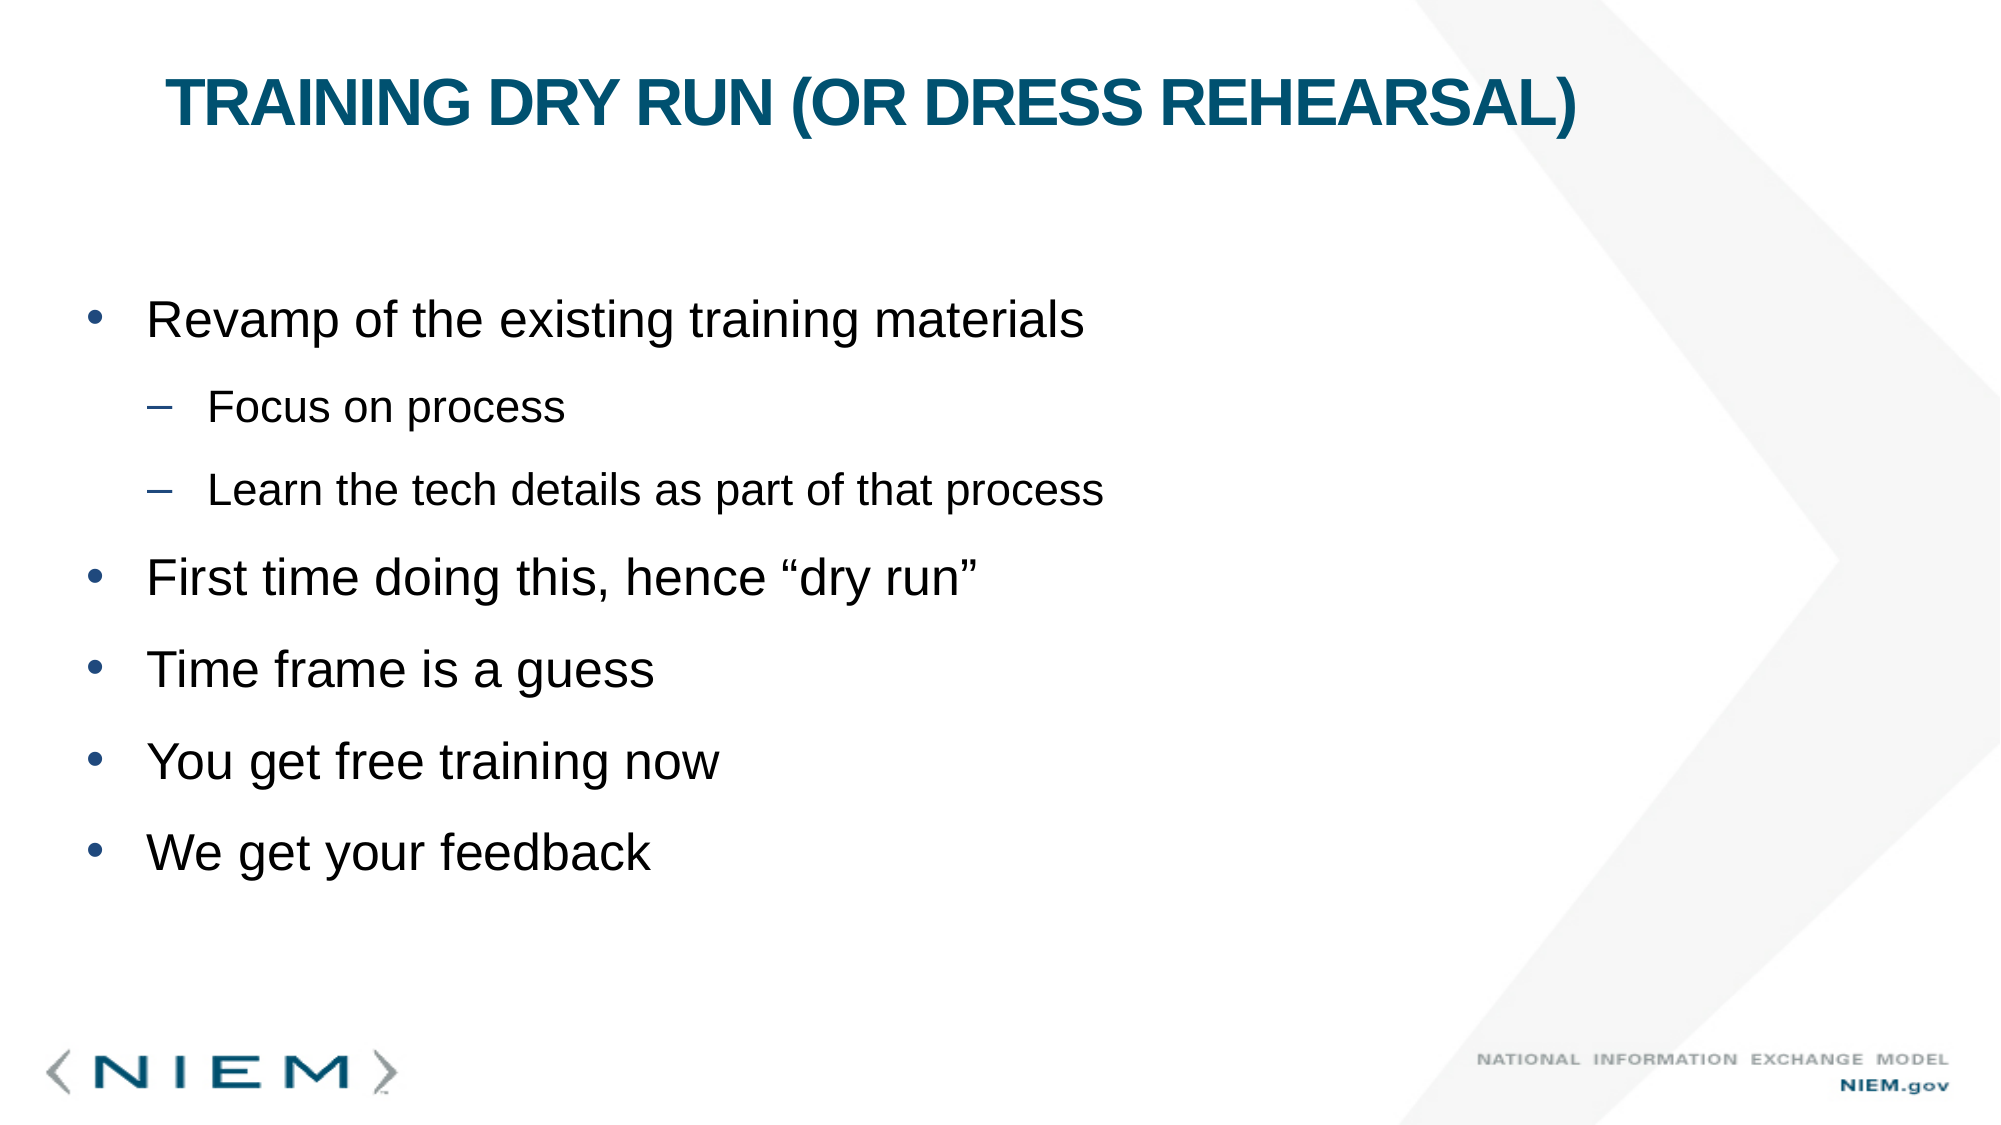

# Training Dry Run (or Dress Rehearsal)
Revamp of the existing training materials
Focus on process
Learn the tech details as part of that process
First time doing this, hence “dry run”
Time frame is a guess
You get free training now
We get your feedback